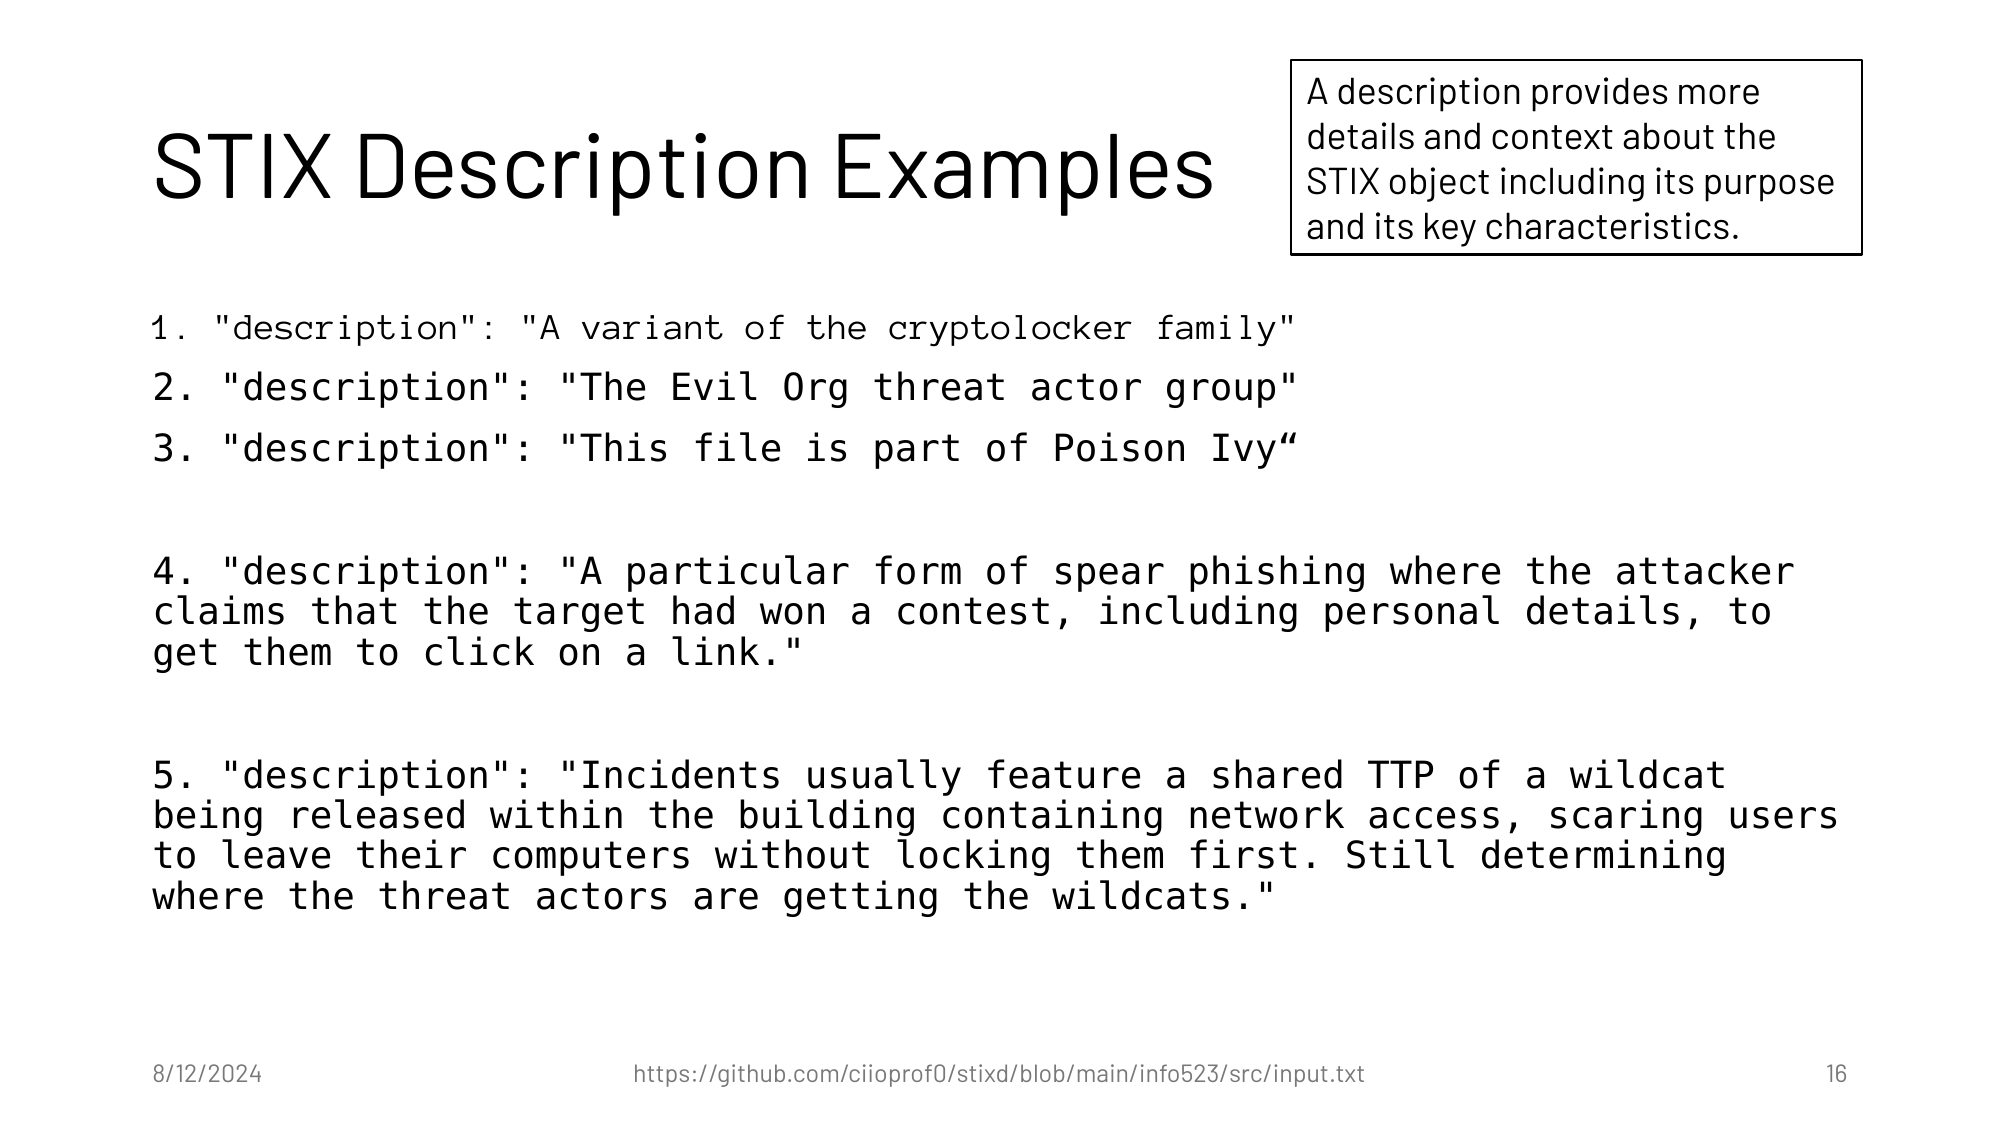

# STIX Description Examples
A description provides more details and context about the STIX object including its purpose and its key characteristics.
1. "description": "A variant of the cryptolocker family"
2. "description": "The Evil Org threat actor group"
3. "description": "This file is part of Poison Ivy“

4. "description": "A particular form of spear phishing where the attacker claims that the target had won a contest, including personal details, to get them to click on a link."

5. "description": "Incidents usually feature a shared TTP of a wildcat being released within the building containing network access, scaring users to leave their computers without locking them first. Still determining where the threat actors are getting the wildcats."
8/12/2024
https://github.com/ciioprof0/stixd/blob/main/info523/src/input.txt
16